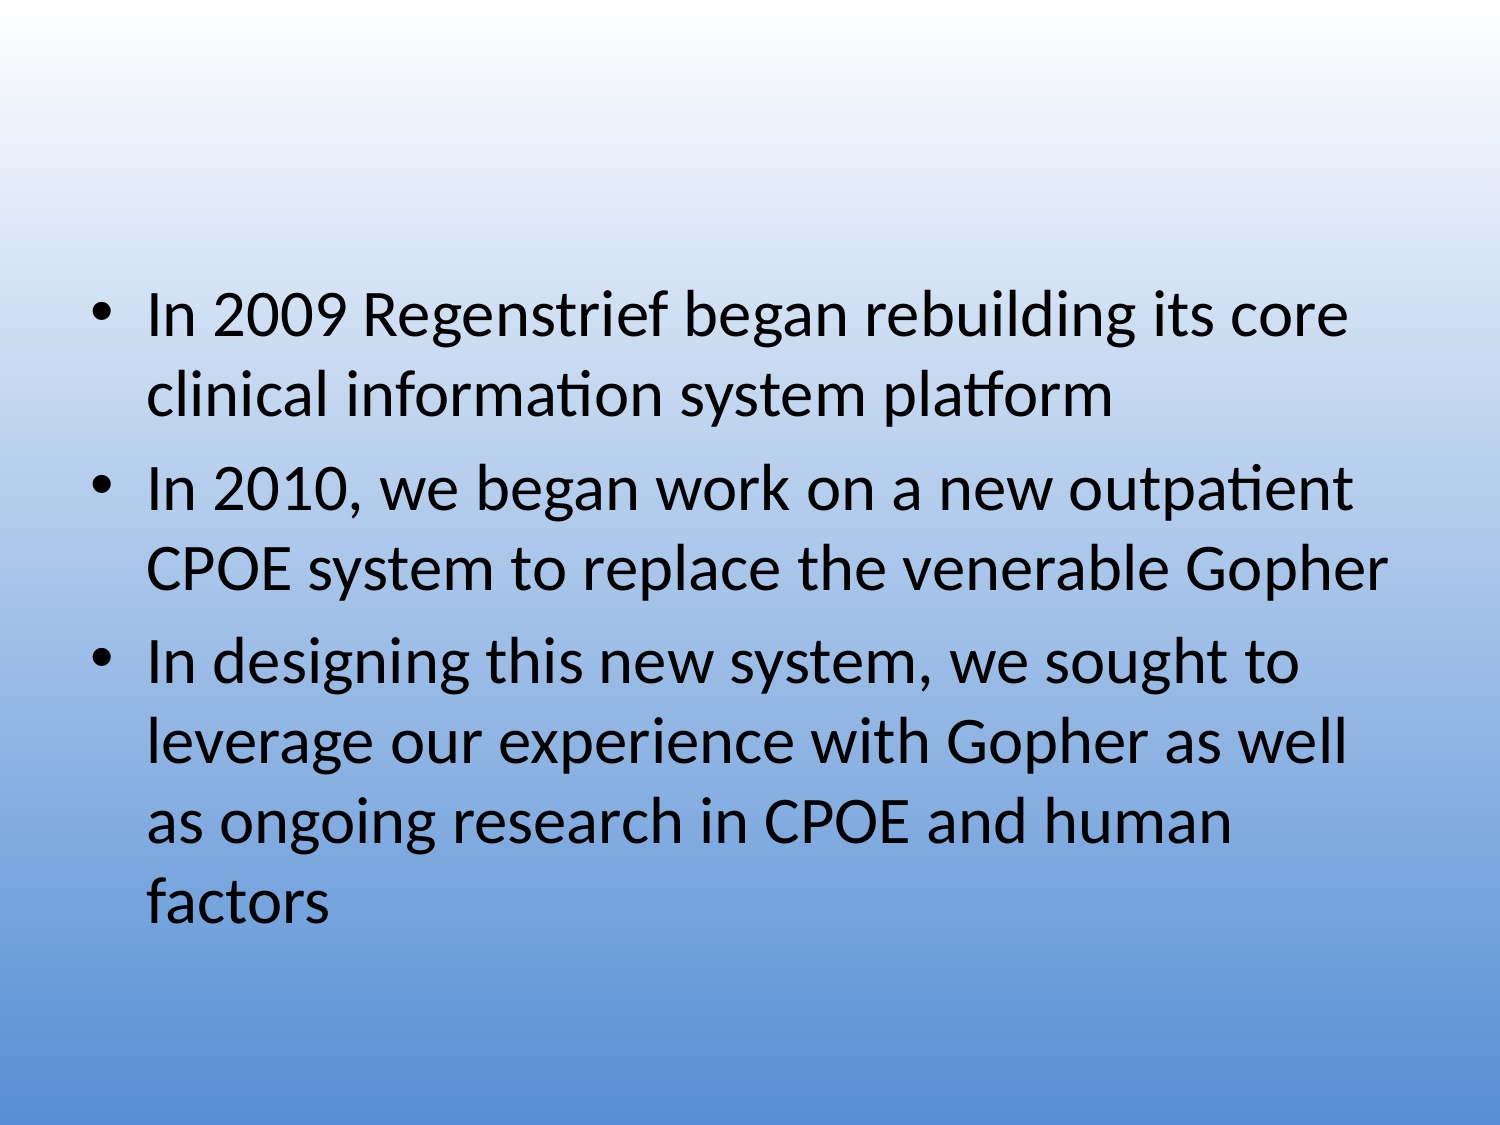

In 2009 Regenstrief began rebuilding its core clinical information system platform
In 2010, we began work on a new outpatient CPOE system to replace the venerable Gopher
In designing this new system, we sought to leverage our experience with Gopher as well as ongoing research in CPOE and human factors